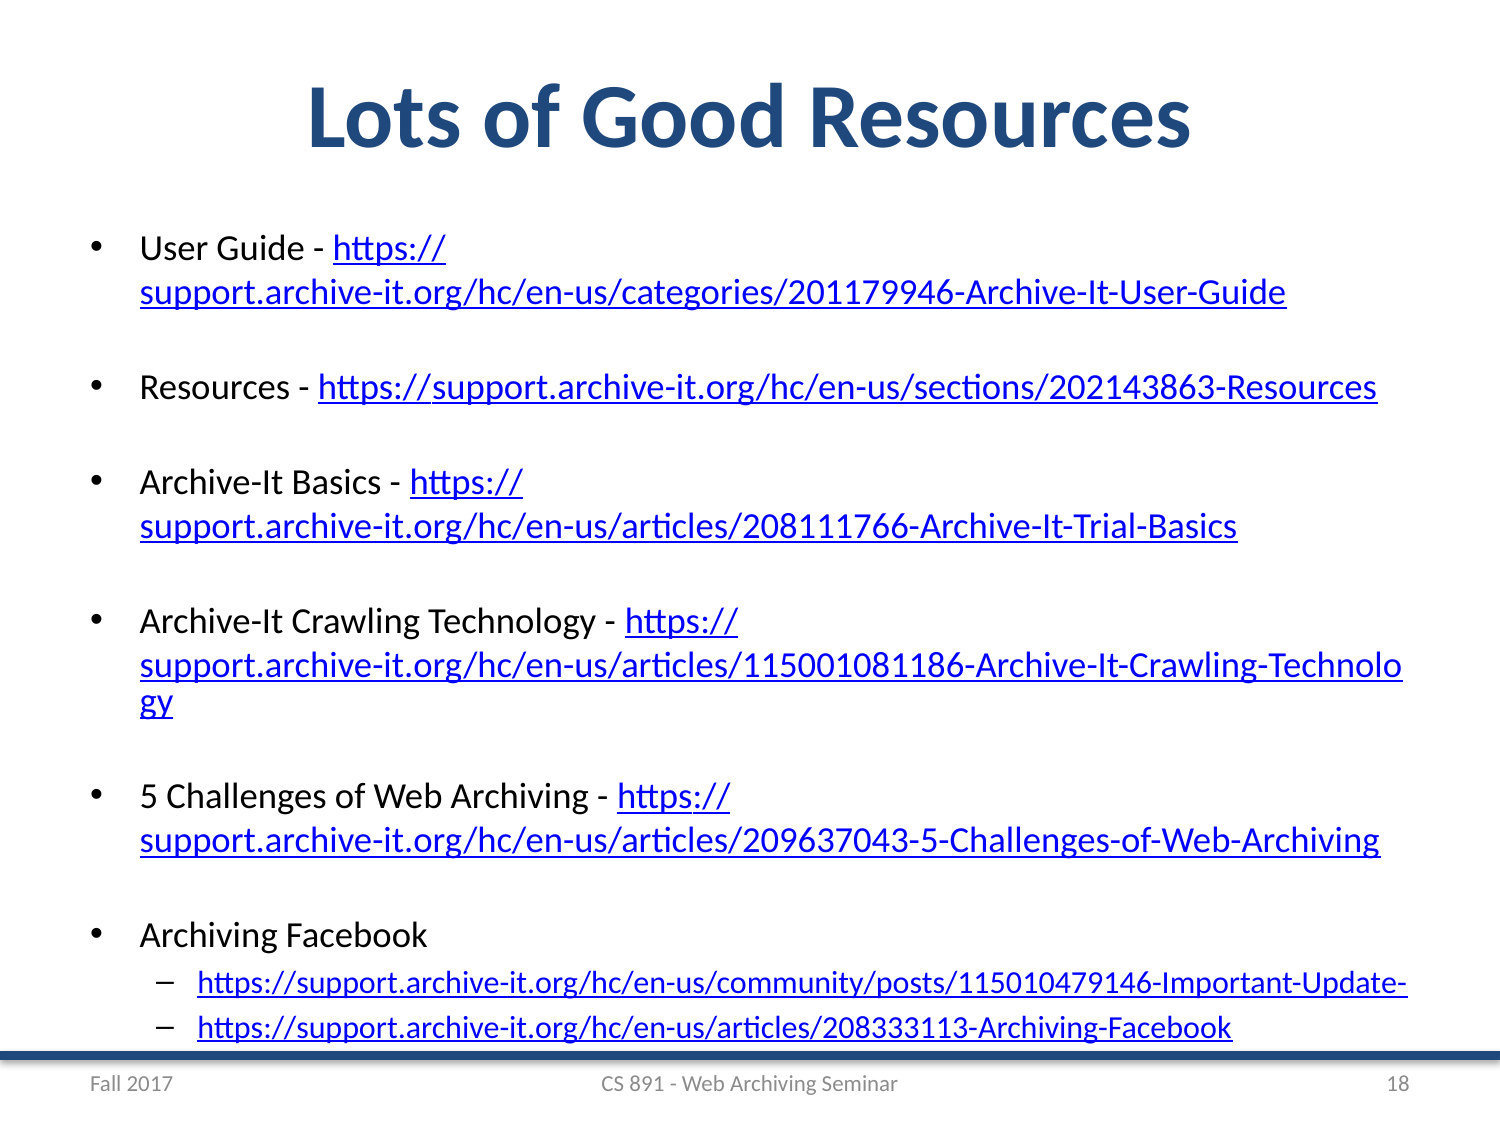

# Lots of Good Resources
User Guide - https://support.archive-it.org/hc/en-us/categories/201179946-Archive-It-User-Guide

Resources - https://support.archive-it.org/hc/en-us/sections/202143863-Resources

Archive-It Basics - https://support.archive-it.org/hc/en-us/articles/208111766-Archive-It-Trial-Basics

Archive-It Crawling Technology - https://support.archive-it.org/hc/en-us/articles/115001081186-Archive-It-Crawling-Technology

5 Challenges of Web Archiving - https://support.archive-it.org/hc/en-us/articles/209637043-5-Challenges-of-Web-Archiving

Archiving Facebook
https://support.archive-it.org/hc/en-us/community/posts/115010479146-Important-Update-
https://support.archive-it.org/hc/en-us/articles/208333113-Archiving-Facebook
Fall 2017
CS 891 - Web Archiving Seminar
18